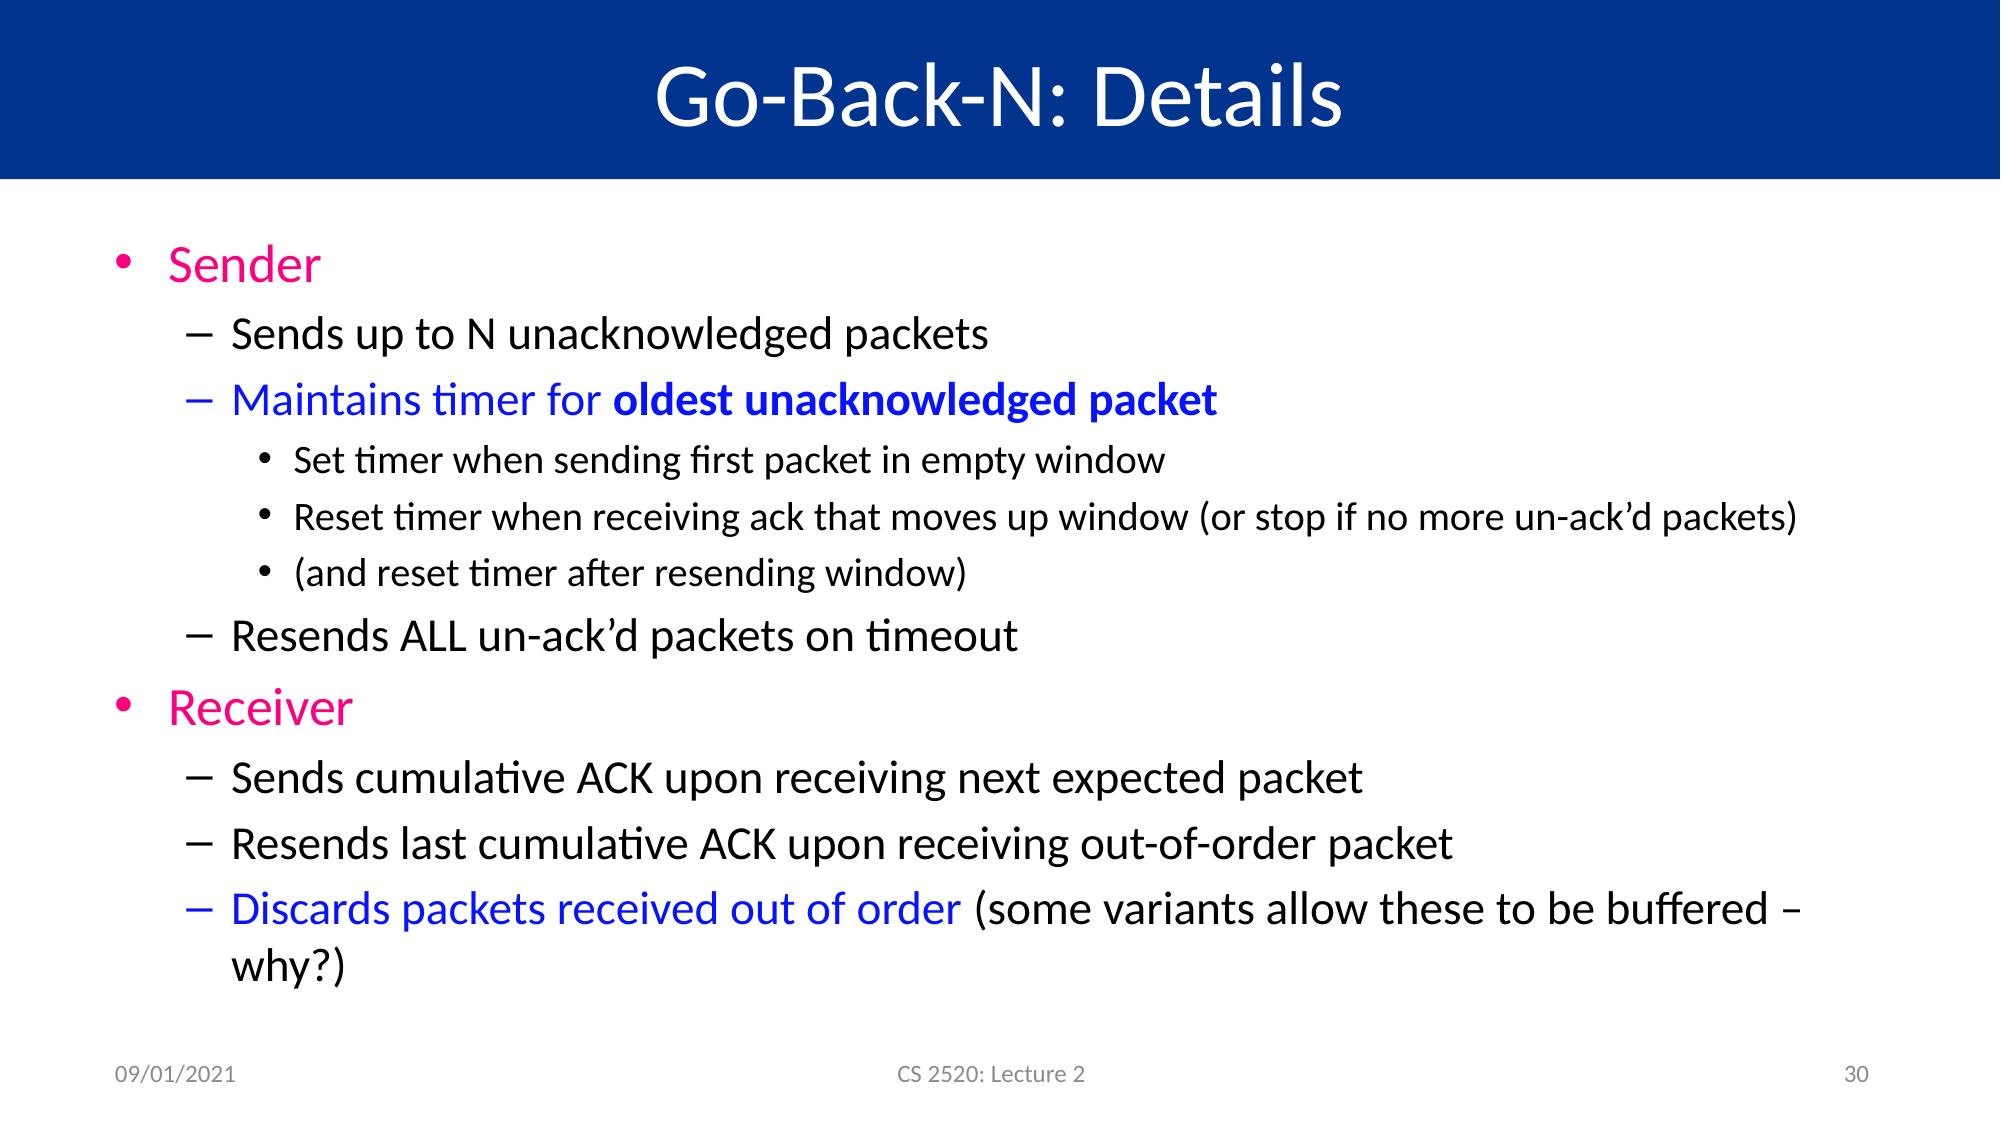

# Go-Back-N: Details
Sender
Sends up to N unacknowledged packets
Maintains timer for oldest unacknowledged packet
Set timer when sending first packet in empty window
Reset timer when receiving ack that moves up window (or stop if no more un-ack’d packets)
(and reset timer after resending window)
Resends ALL un-ack’d packets on timeout
Receiver
Sends cumulative ACK upon receiving next expected packet
Resends last cumulative ACK upon receiving out-of-order packet
Discards packets received out of order (some variants allow these to be buffered – why?)
09/01/2021
CS 2520: Lecture 2
30